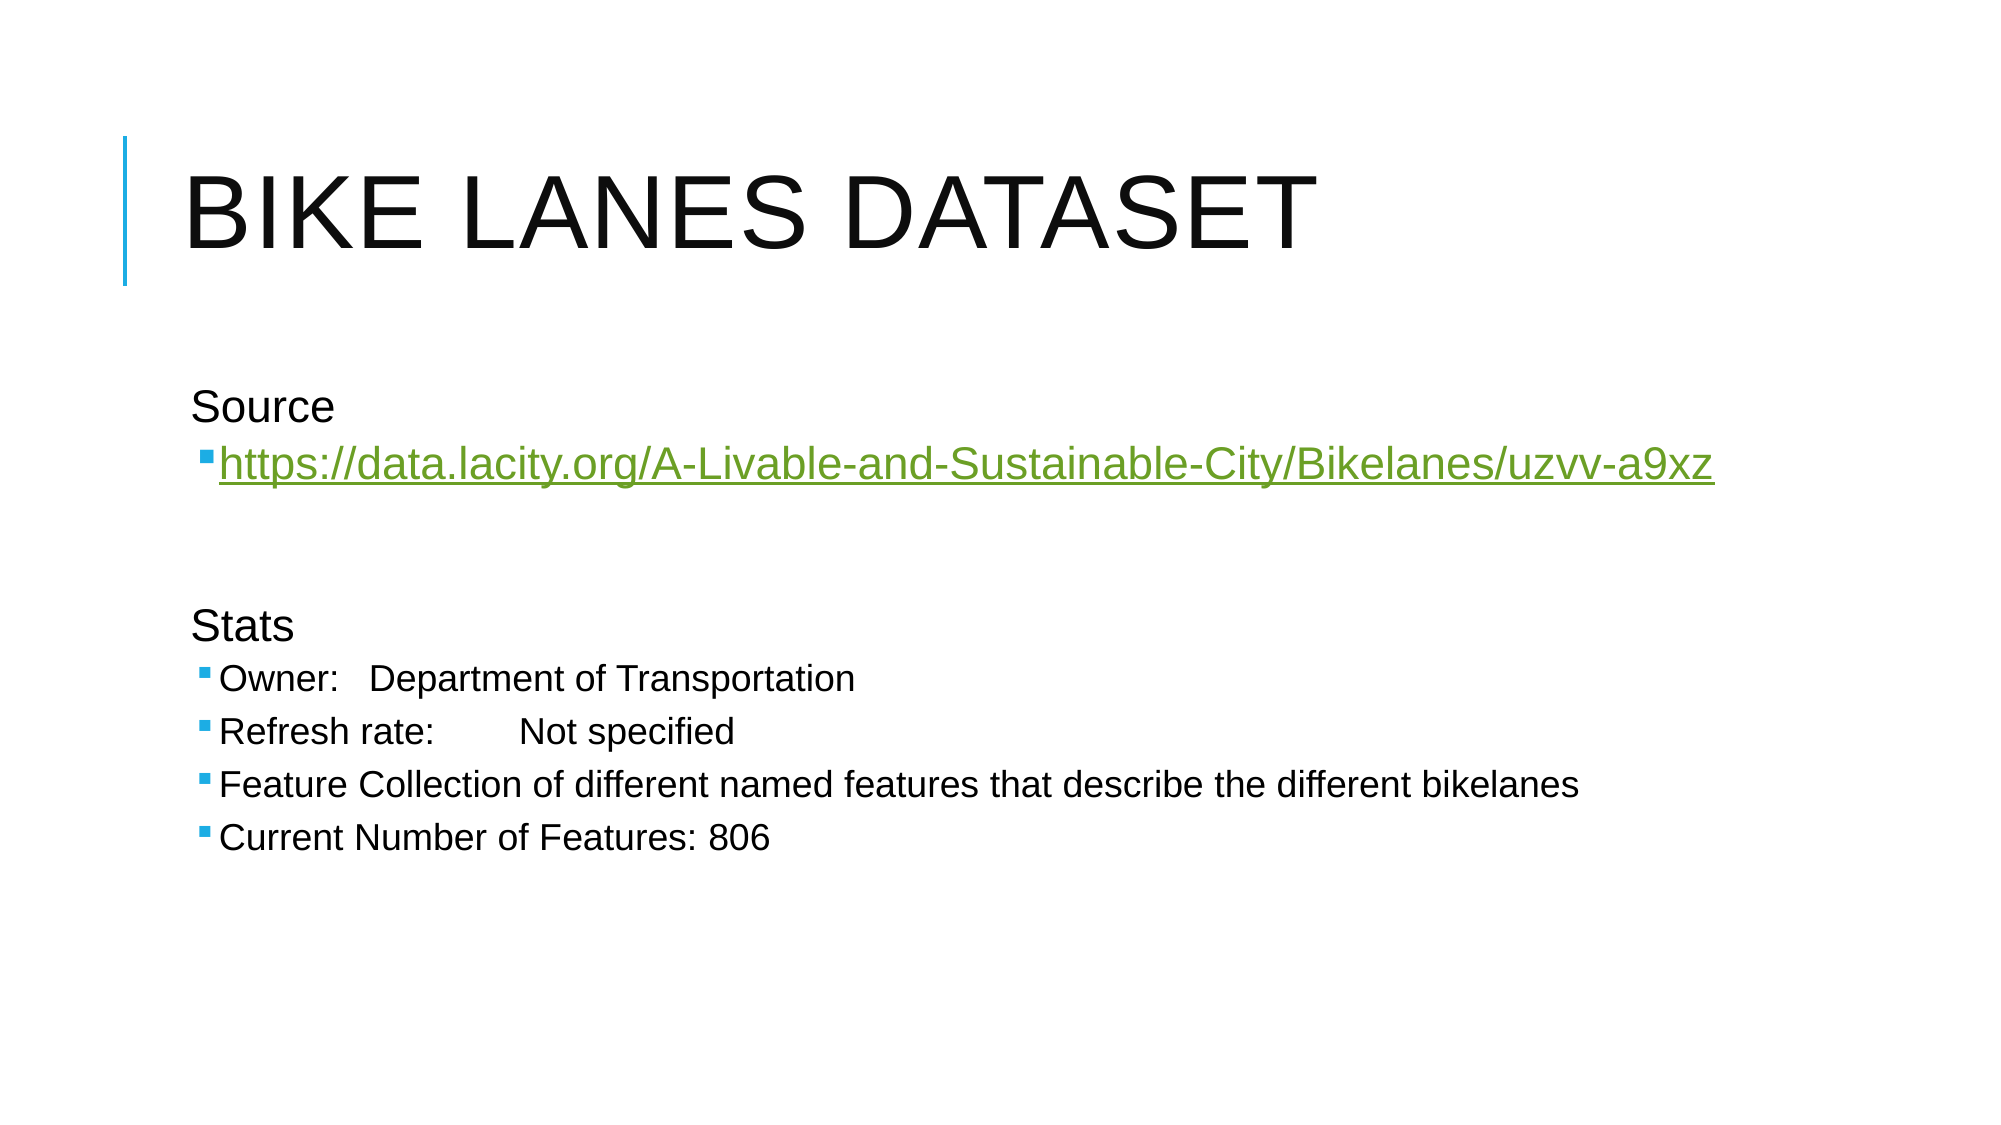

# Bike Lanes Dataset
Source
https://data.lacity.org/A-Livable-and-Sustainable-City/Bikelanes/uzvv-a9xz

Stats
Owner: 	Department of Transportation
Refresh rate: 	Not specified
Feature Collection of different named features that describe the different bikelanes
Current Number of Features: 806